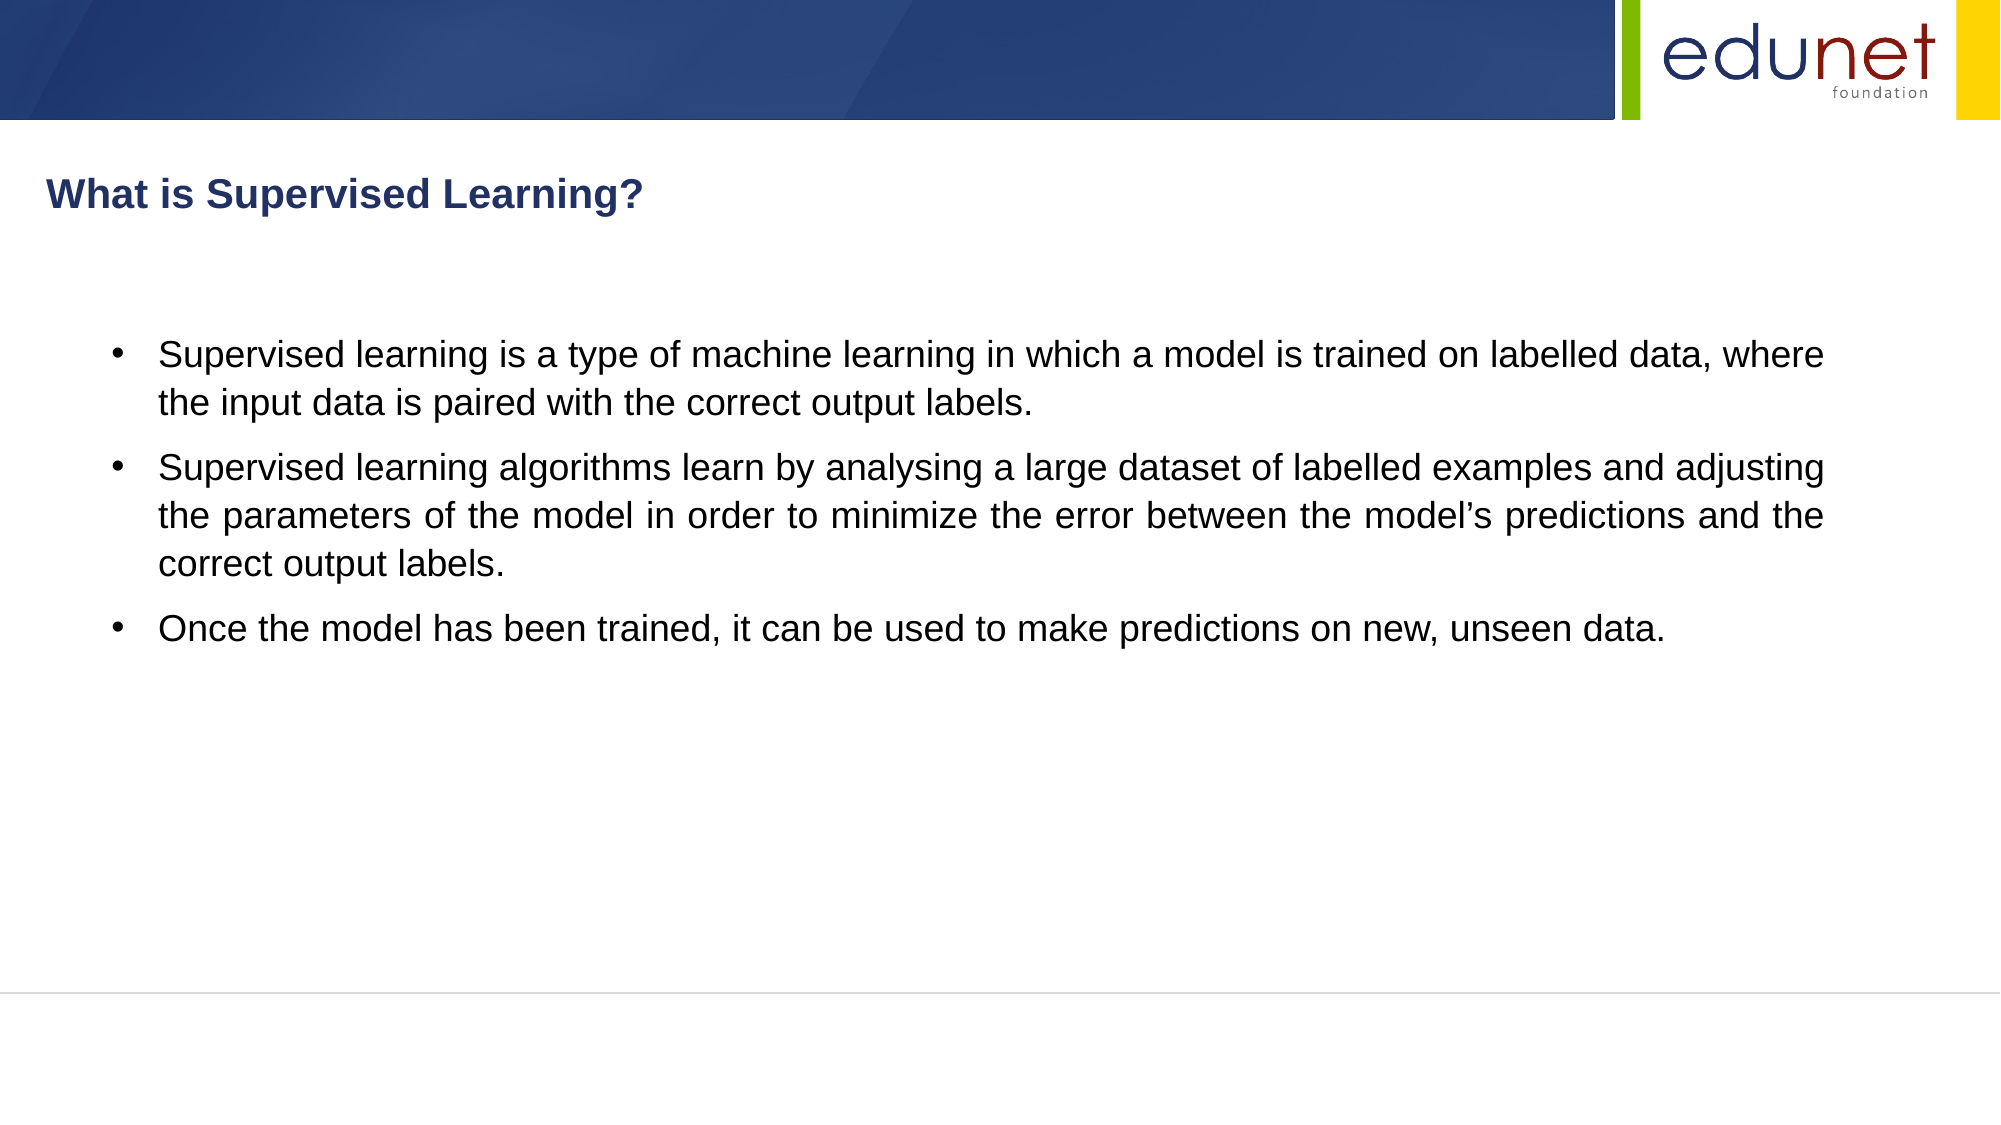

What is Supervised Learning?
Supervised learning is a type of machine learning in which a model is trained on labelled data, where the input data is paired with the correct output labels.
Supervised learning algorithms learn by analysing a large dataset of labelled examples and adjusting the parameters of the model in order to minimize the error between the model’s predictions and the correct output labels.
Once the model has been trained, it can be used to make predictions on new, unseen data.